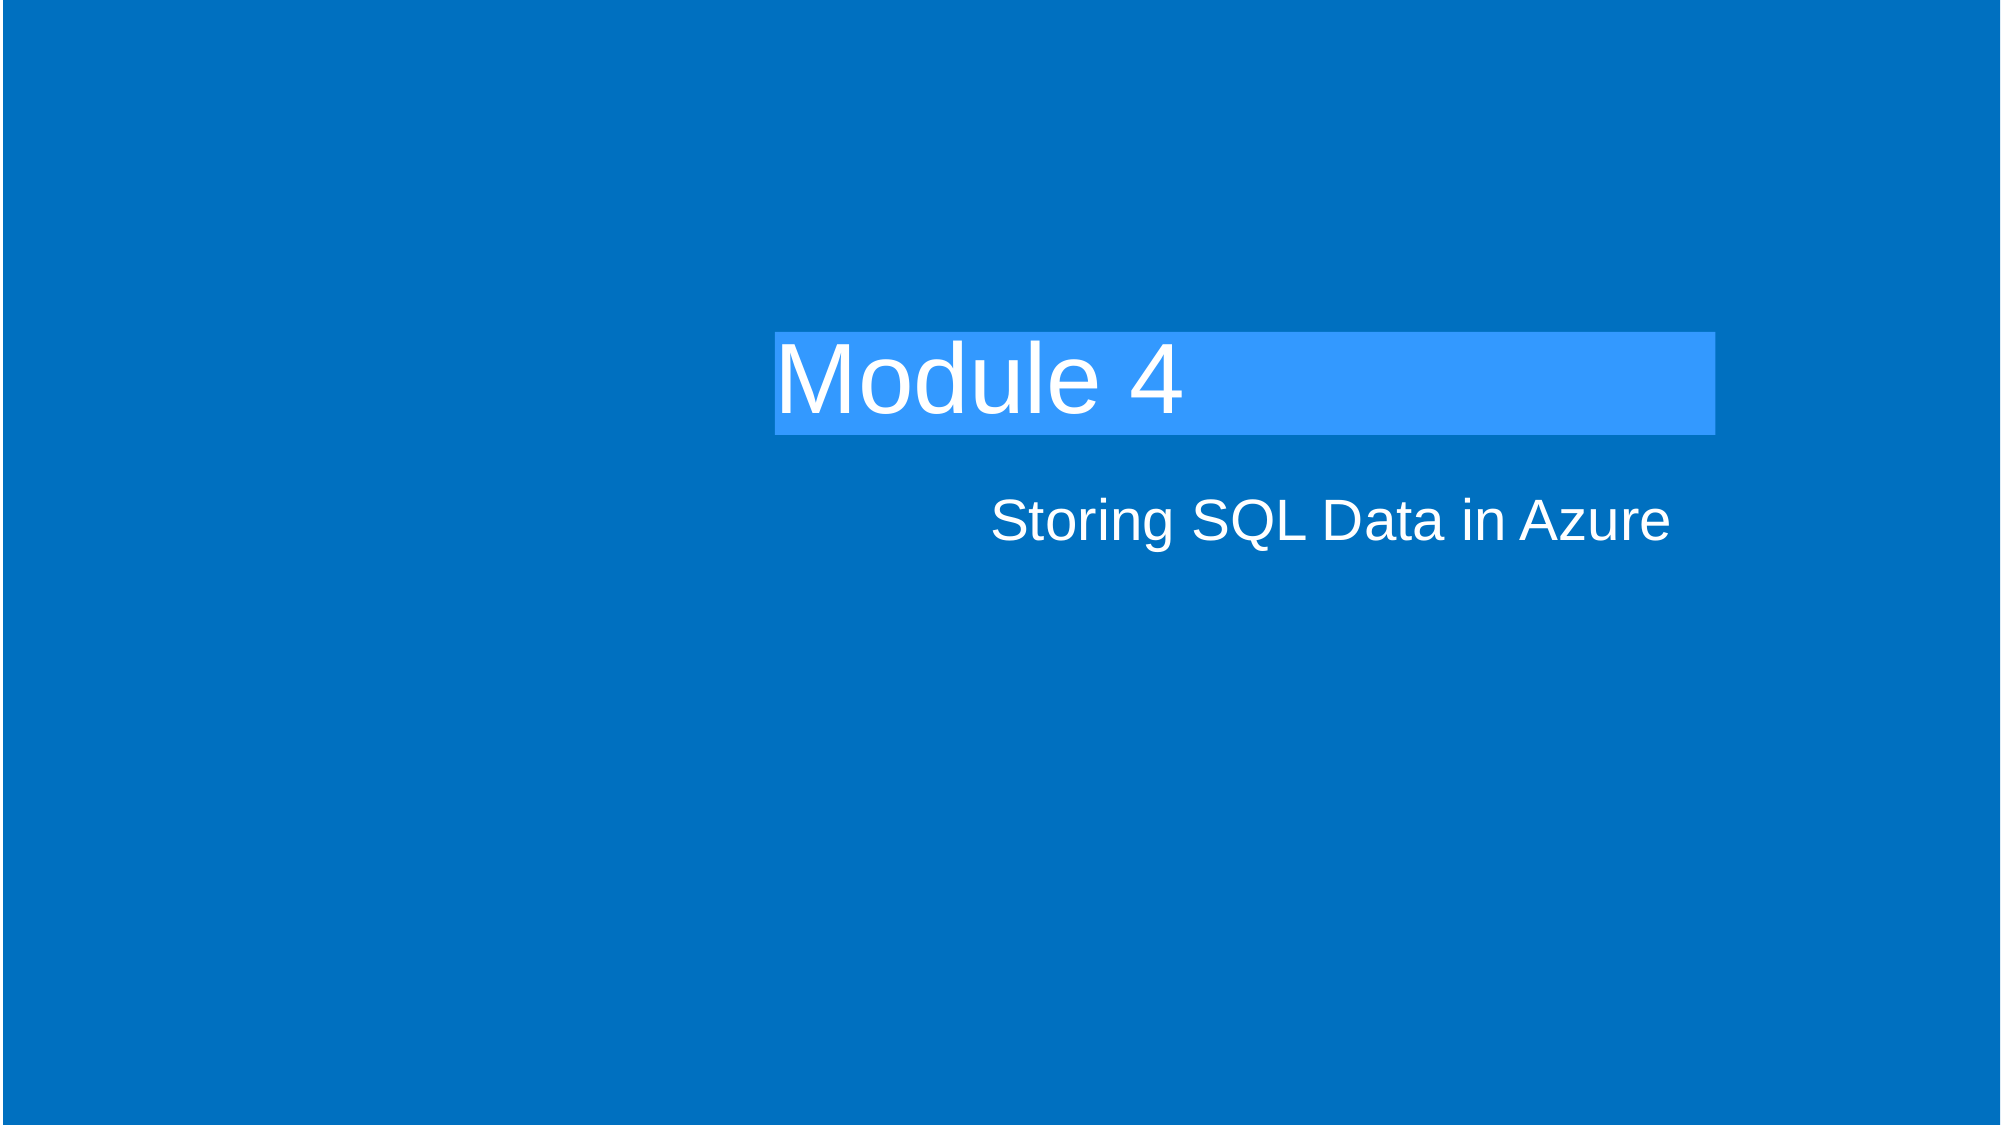

# Module 4
Storing SQL Data in Azure